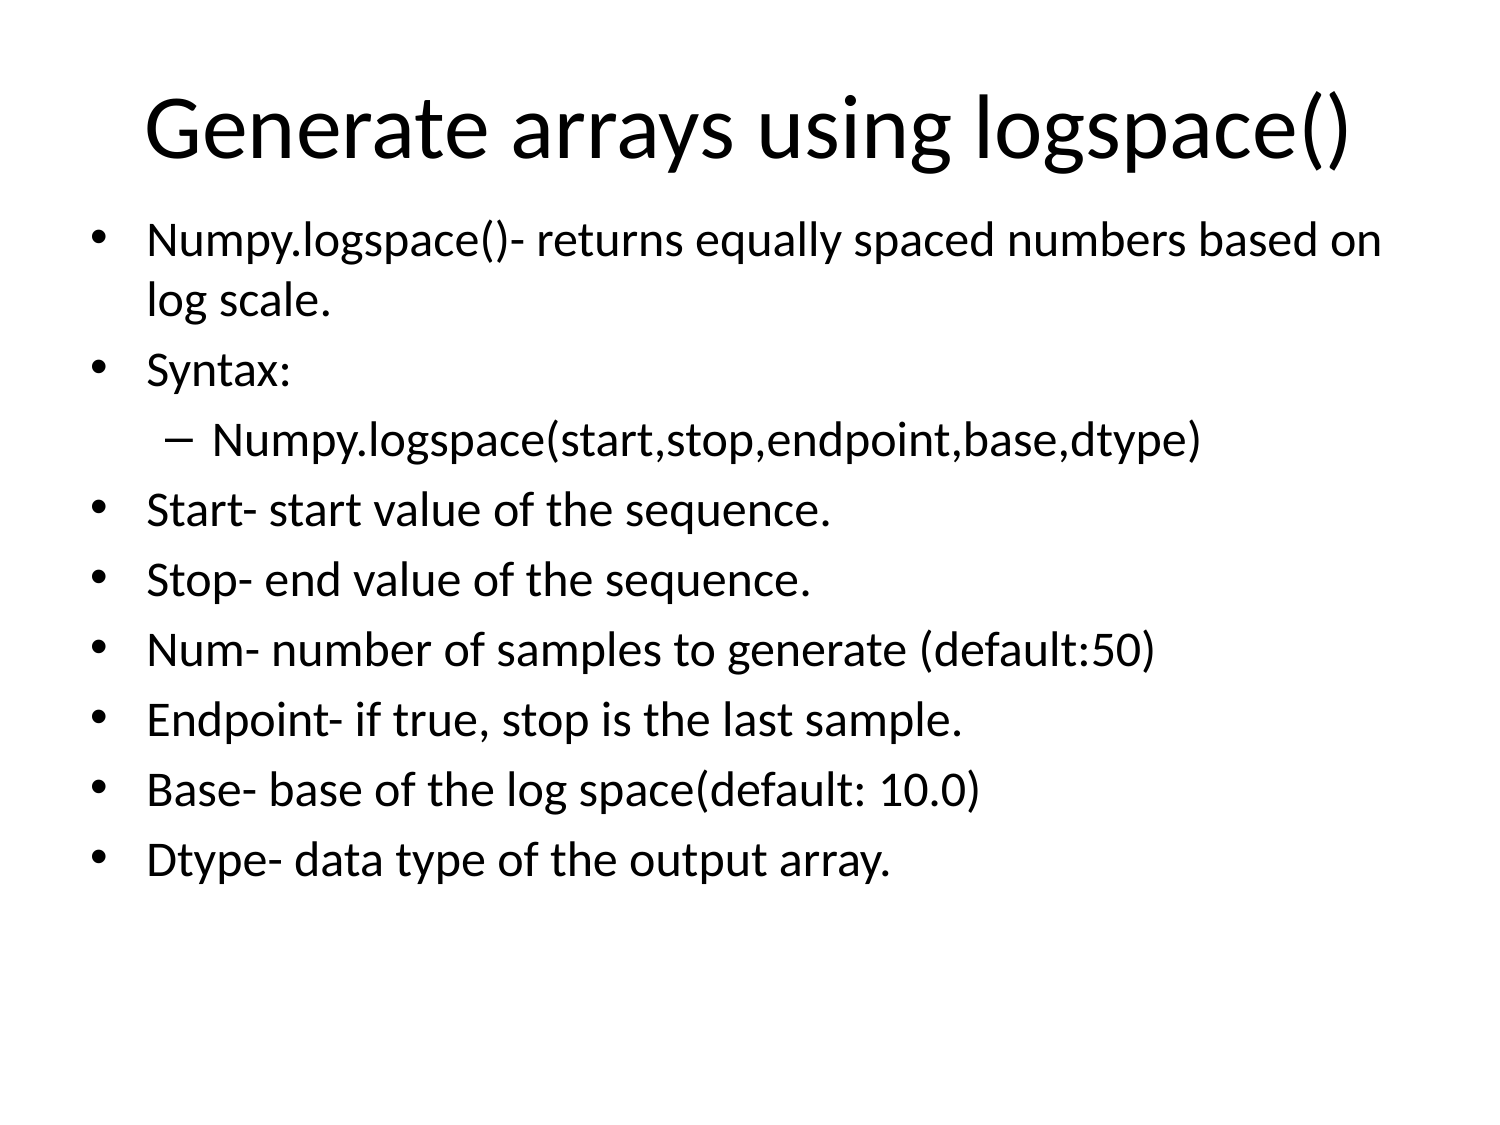

# Generate arrays using logspace()
Numpy.logspace()- returns equally spaced numbers based on log scale.
Syntax:
Numpy.logspace(start,stop,endpoint,base,dtype)
Start- start value of the sequence.
Stop- end value of the sequence.
Num- number of samples to generate (default:50)
Endpoint- if true, stop is the last sample.
Base- base of the log space(default: 10.0)
Dtype- data type of the output array.